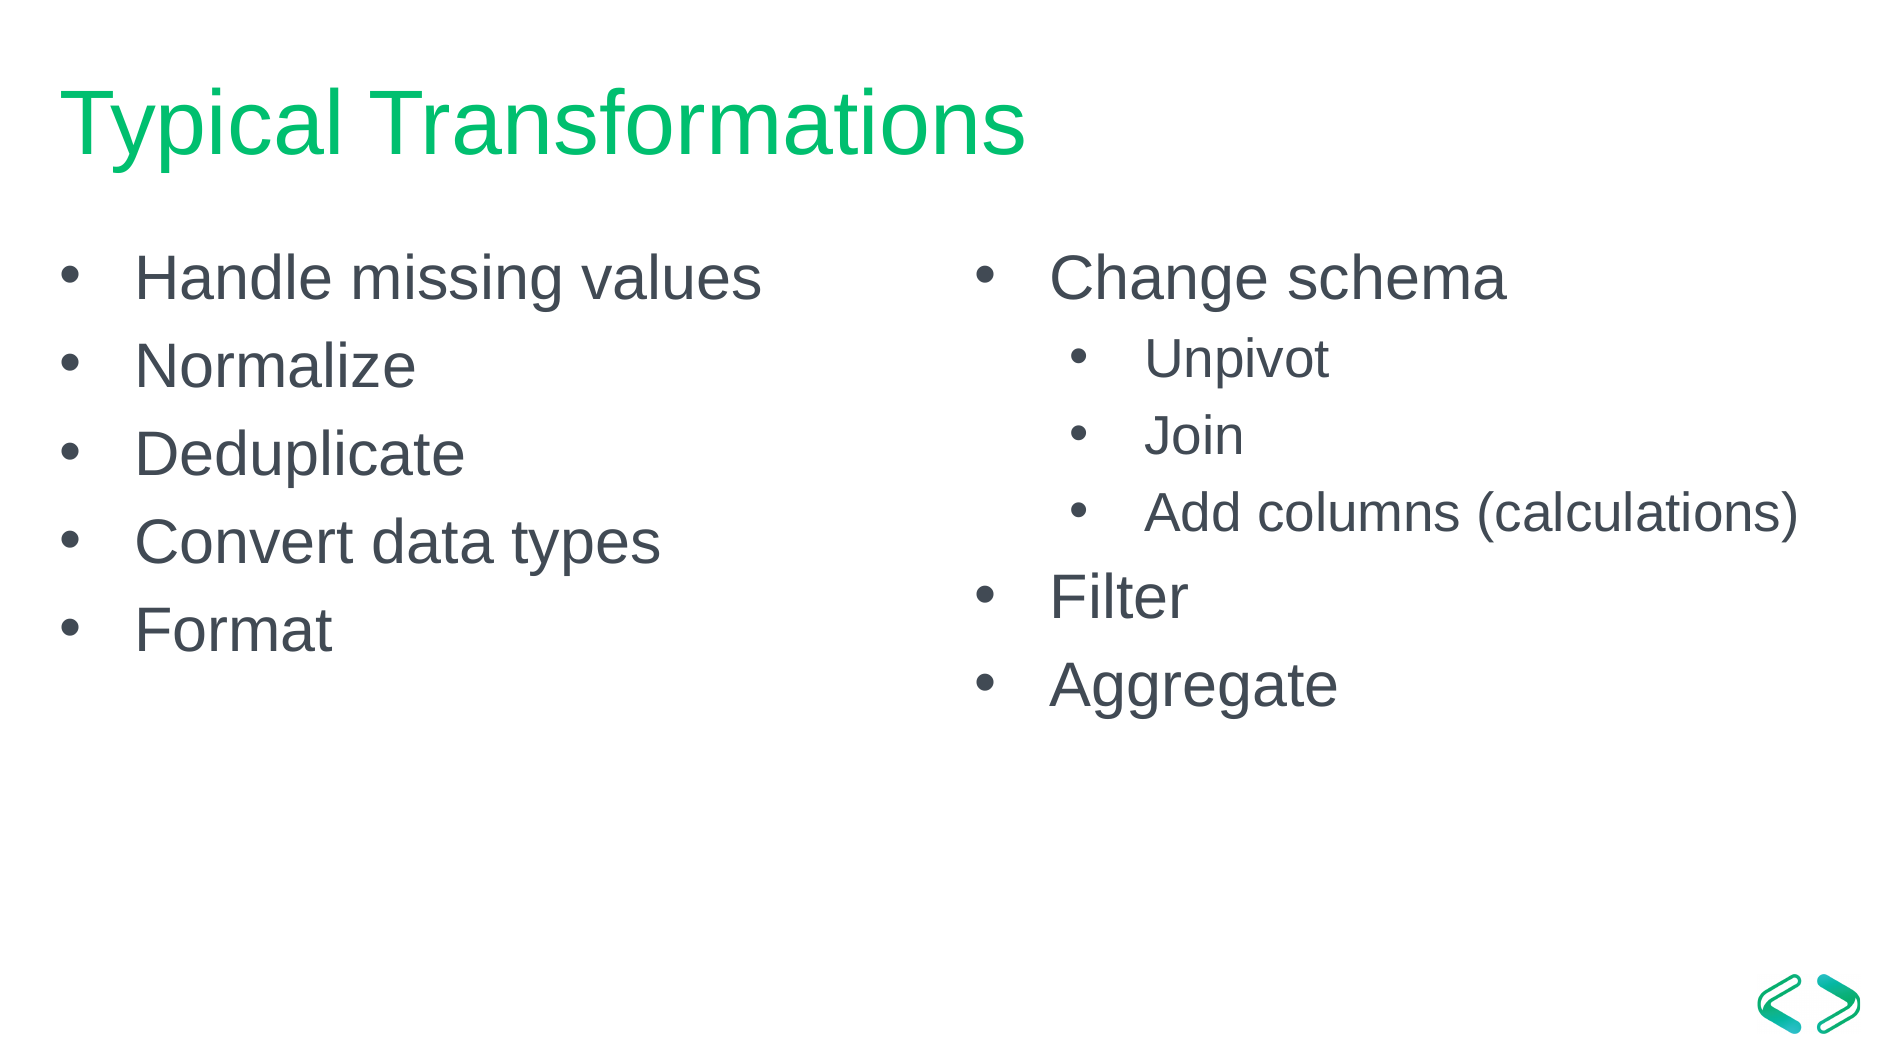

# Typical Transformations
Handle missing values
Normalize
Deduplicate
Convert data types
Format

Change schema
Unpivot
Join
Add columns (calculations)
Filter
Aggregate